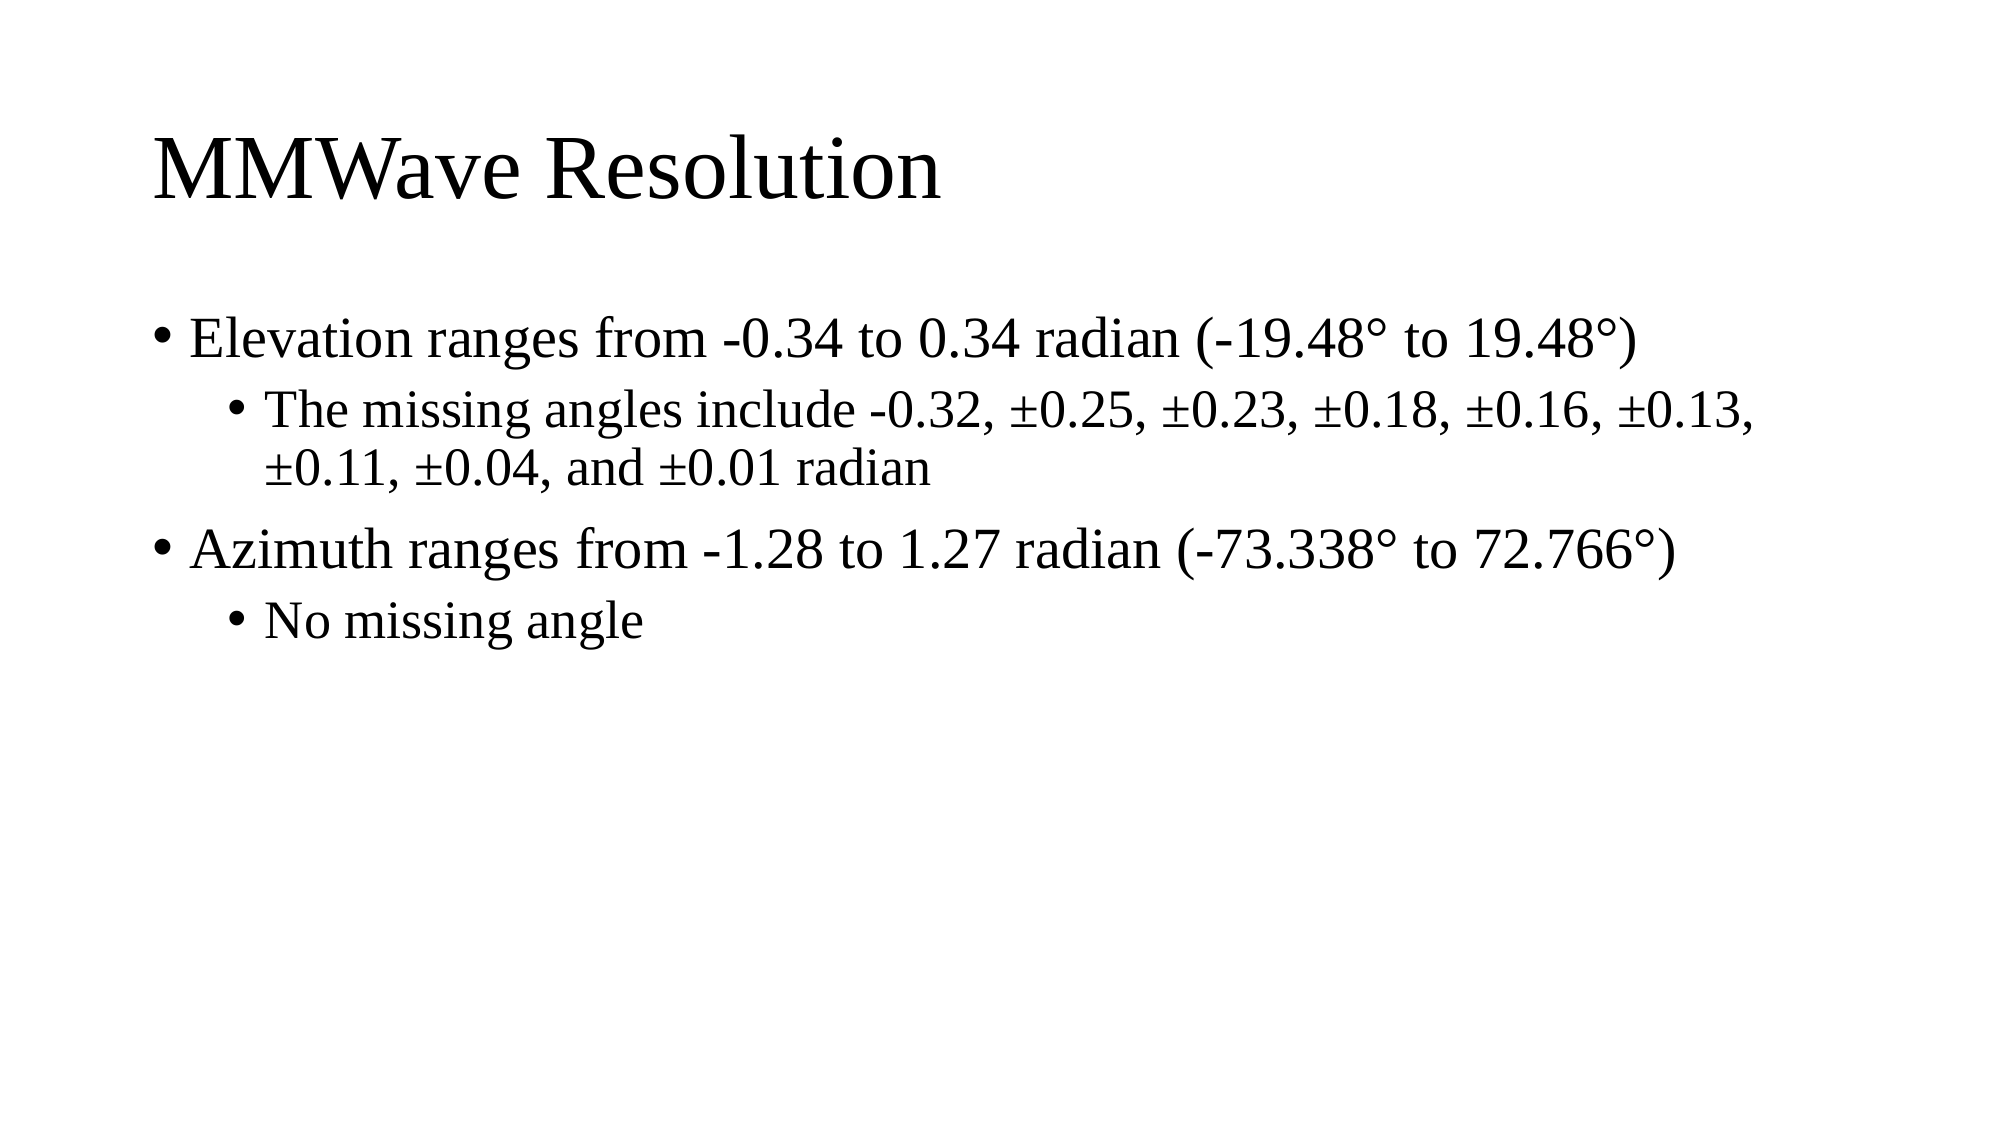

# MMWave Resolution
Elevation ranges from -0.34 to 0.34 radian (-19.48° to 19.48°)
The missing angles include -0.32, ±0.25, ±0.23, ±0.18, ±0.16, ±0.13, ±0.11, ±0.04, and ±0.01 radian
Azimuth ranges from -1.28 to 1.27 radian (-73.338° to 72.766°)
No missing angle